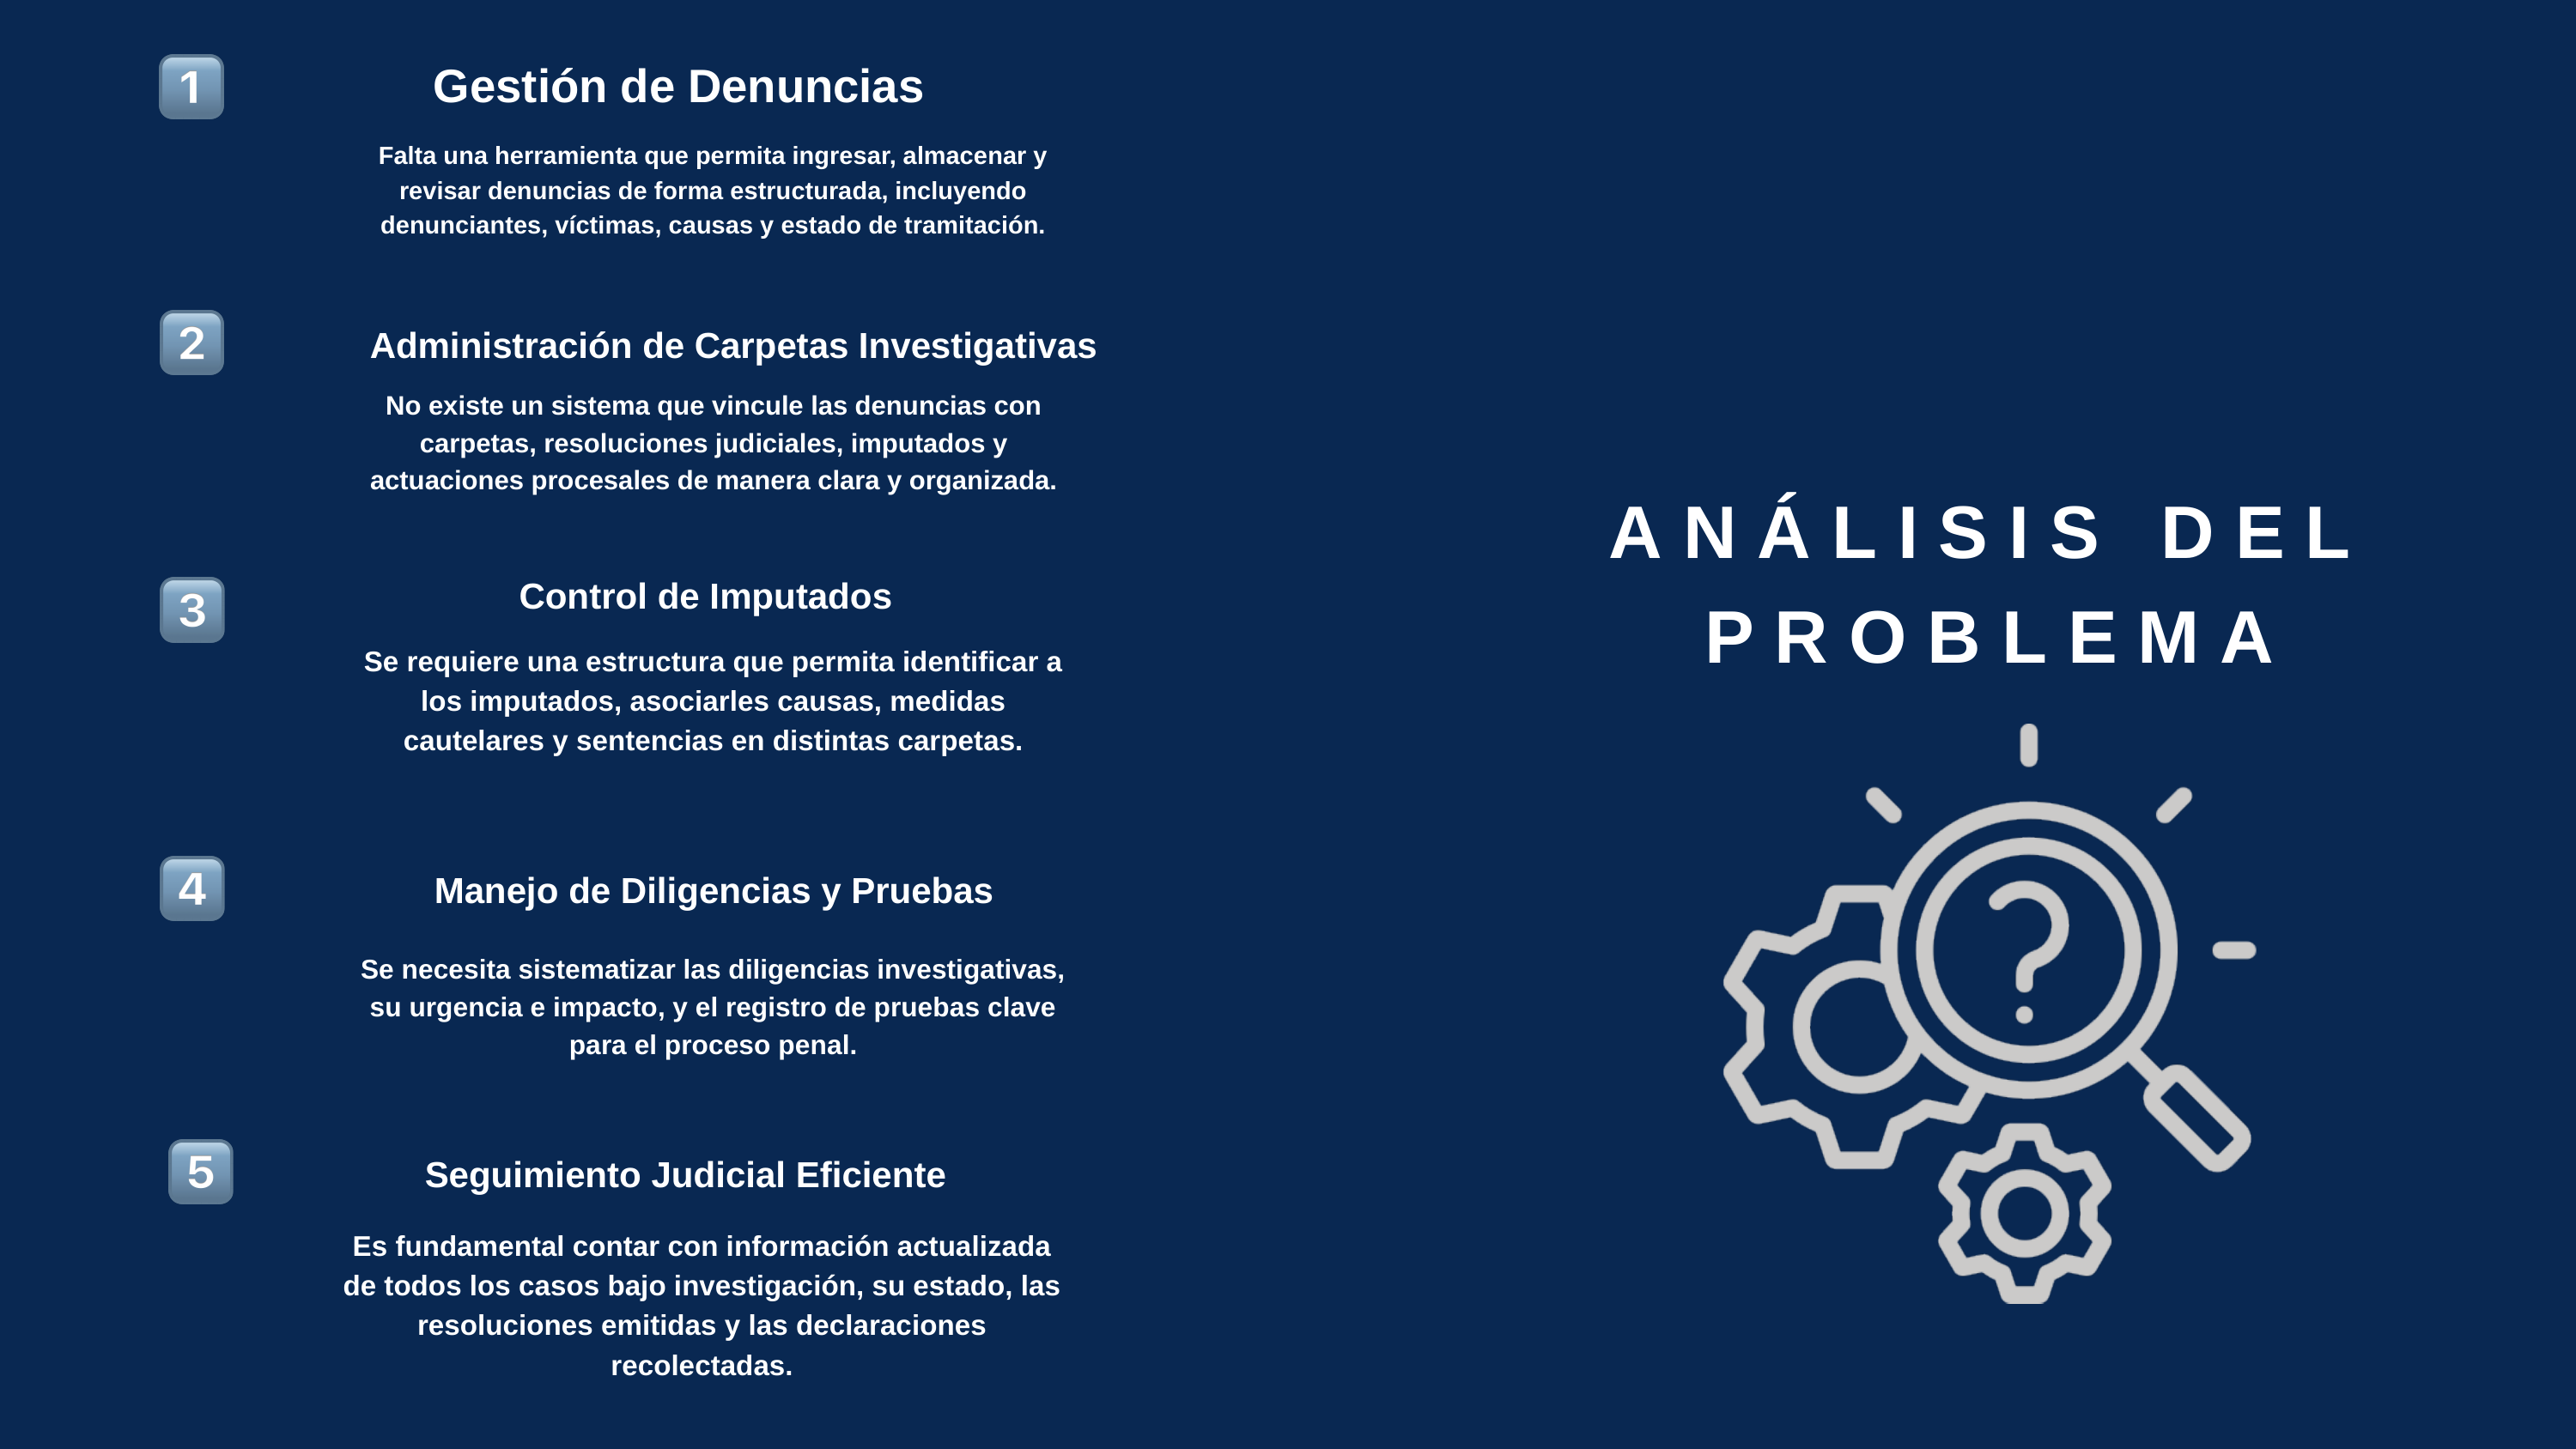

Gestión de Denuncias

Falta una herramienta que permita ingresar, almacenar y revisar denuncias de forma estructurada, incluyendo denunciantes, víctimas, causas y estado de tramitación.

Administración de Carpetas Investigativas
No existe un sistema que vincule las denuncias con carpetas, resoluciones judiciales, imputados y actuaciones procesales de manera clara y organizada.
ANÁLISIS DEL PROBLEMA
Control de Imputados

Se requiere una estructura que permita identificar a los imputados, asociarles causas, medidas cautelares y sentencias en distintas carpetas.

Manejo de Diligencias y Pruebas
Se necesita sistematizar las diligencias investigativas, su urgencia e impacto, y el registro de pruebas clave para el proceso penal.

Seguimiento Judicial Eficiente
Es fundamental contar con información actualizada de todos los casos bajo investigación, su estado, las resoluciones emitidas y las declaraciones recolectadas.